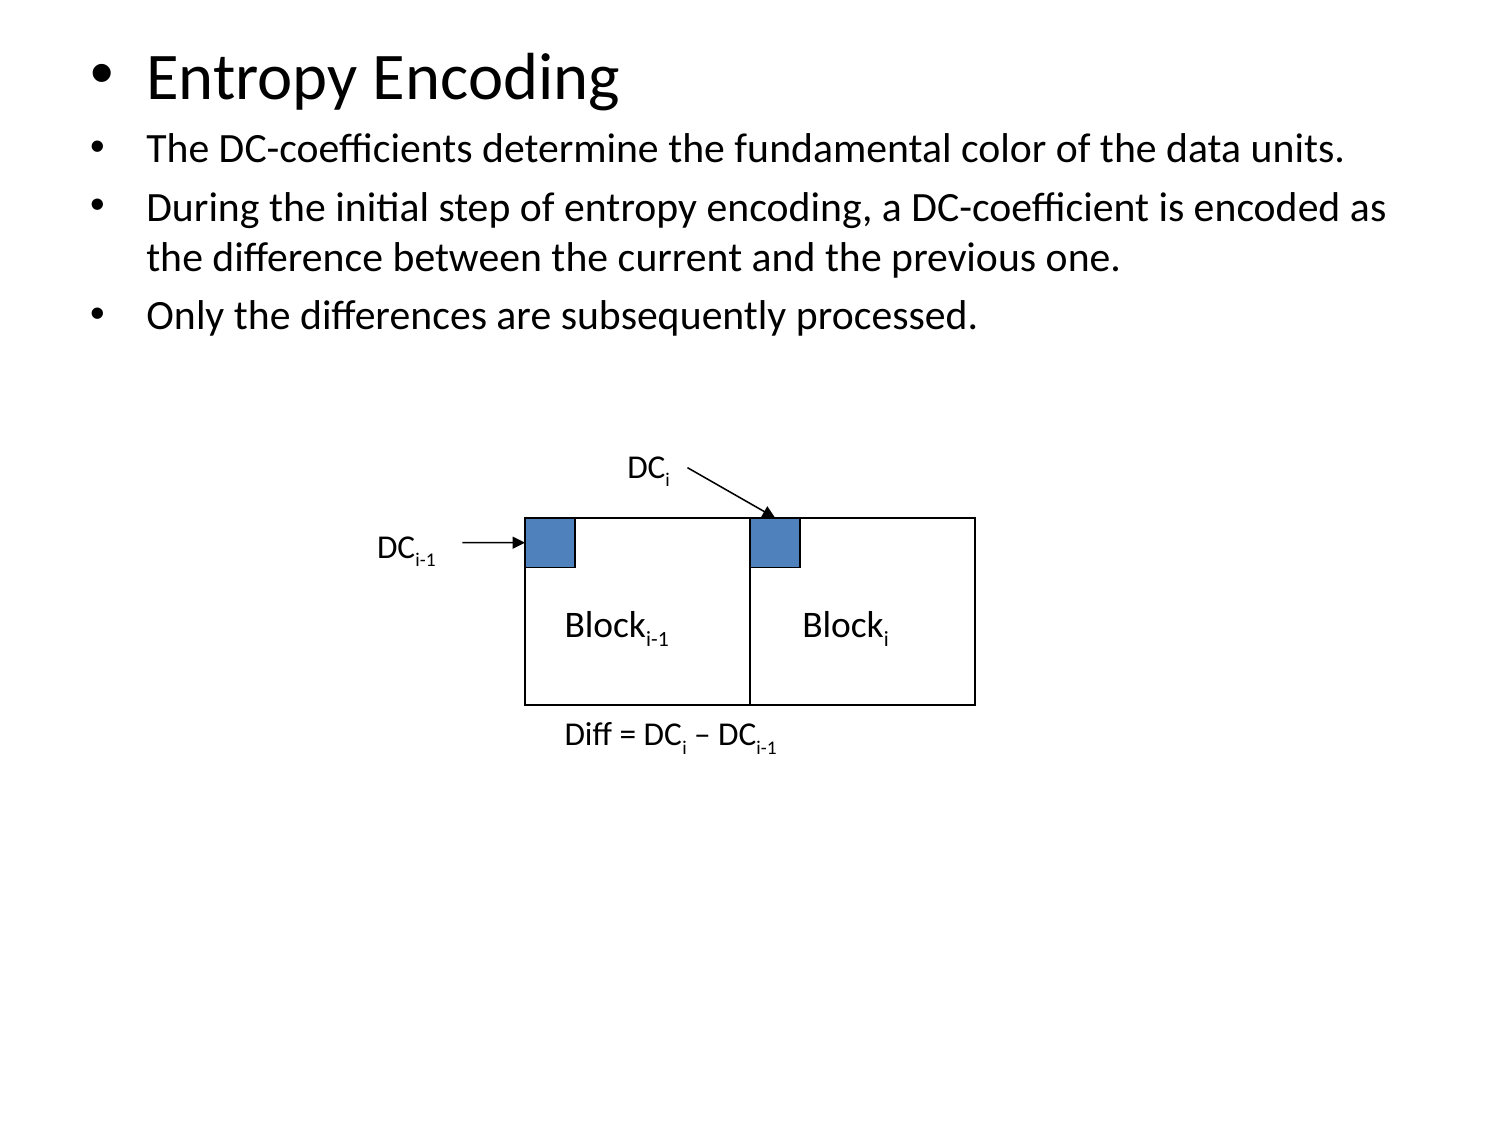

Entropy Encoding
The DC-coefficients determine the fundamental color of the data units.
During the initial step of entropy encoding, a DC-coefficient is encoded as the difference between the current and the previous one.
Only the differences are subsequently processed.

DCi

DCi-1

Blocki-1

Blocki

Diff = DCi – DCi-1